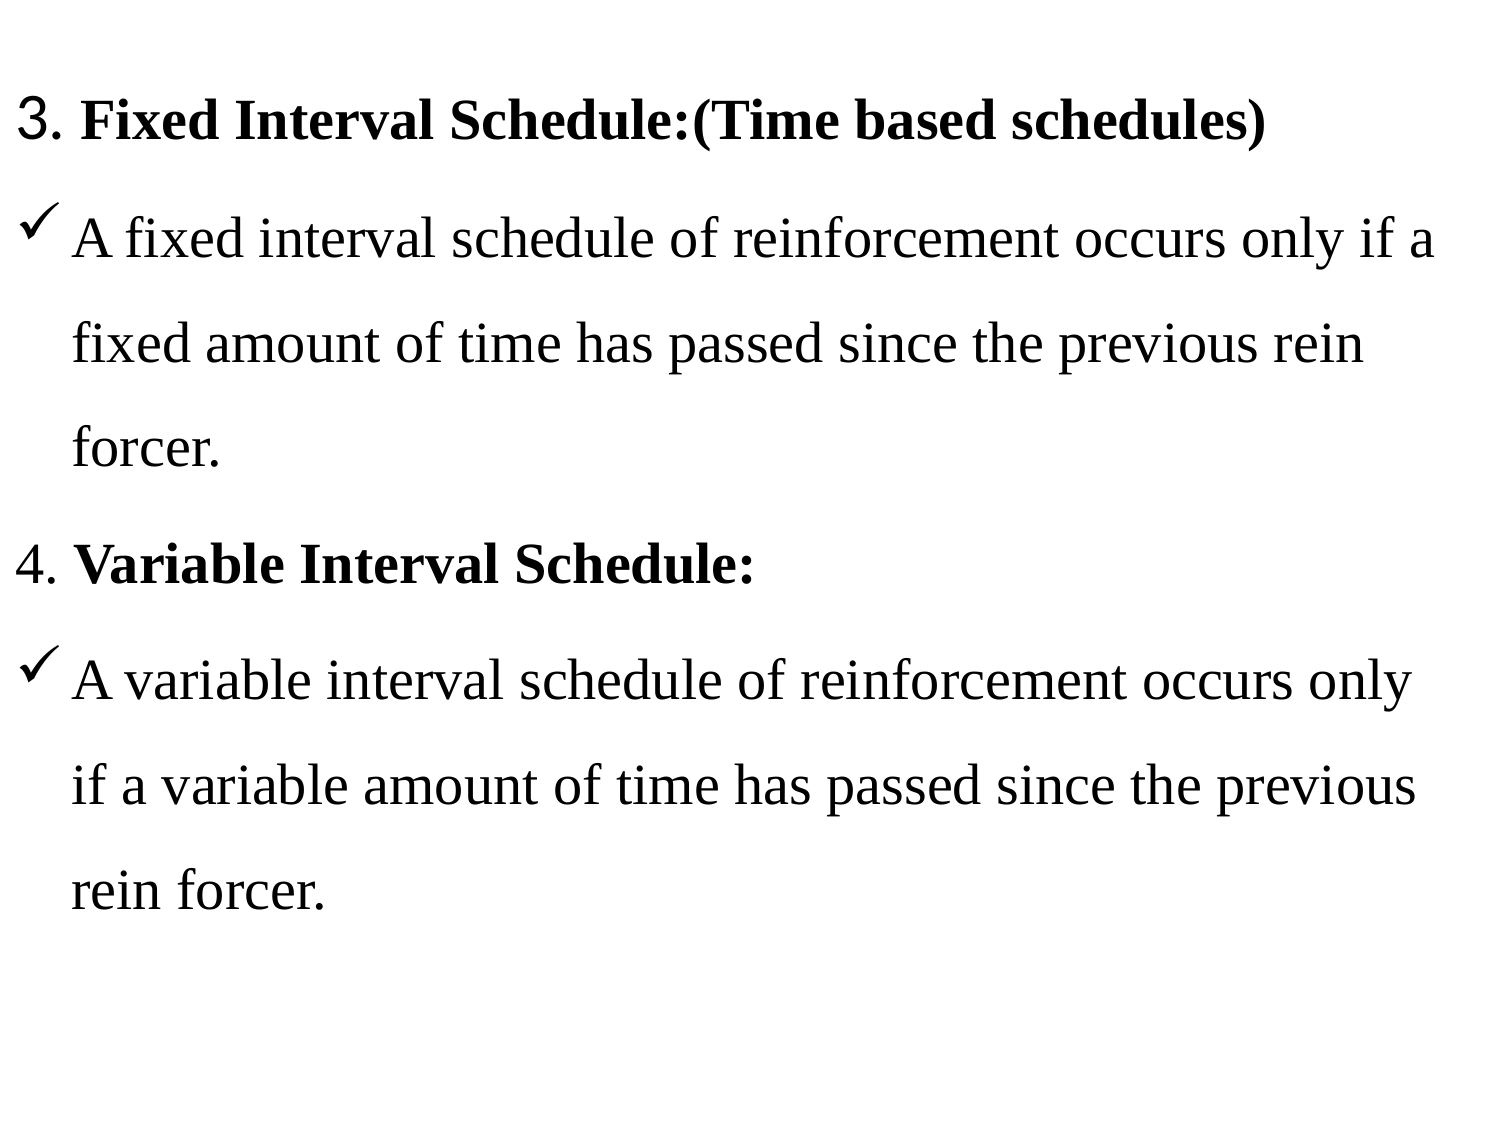

3. Fixed Interval Schedule:(Time based schedules)
A fixed interval schedule of reinforcement occurs only if a fixed amount of time has passed since the previous rein forcer.
4. Variable Interval Schedule:
A variable interval schedule of reinforcement occurs only if a variable amount of time has passed since the previous rein forcer.